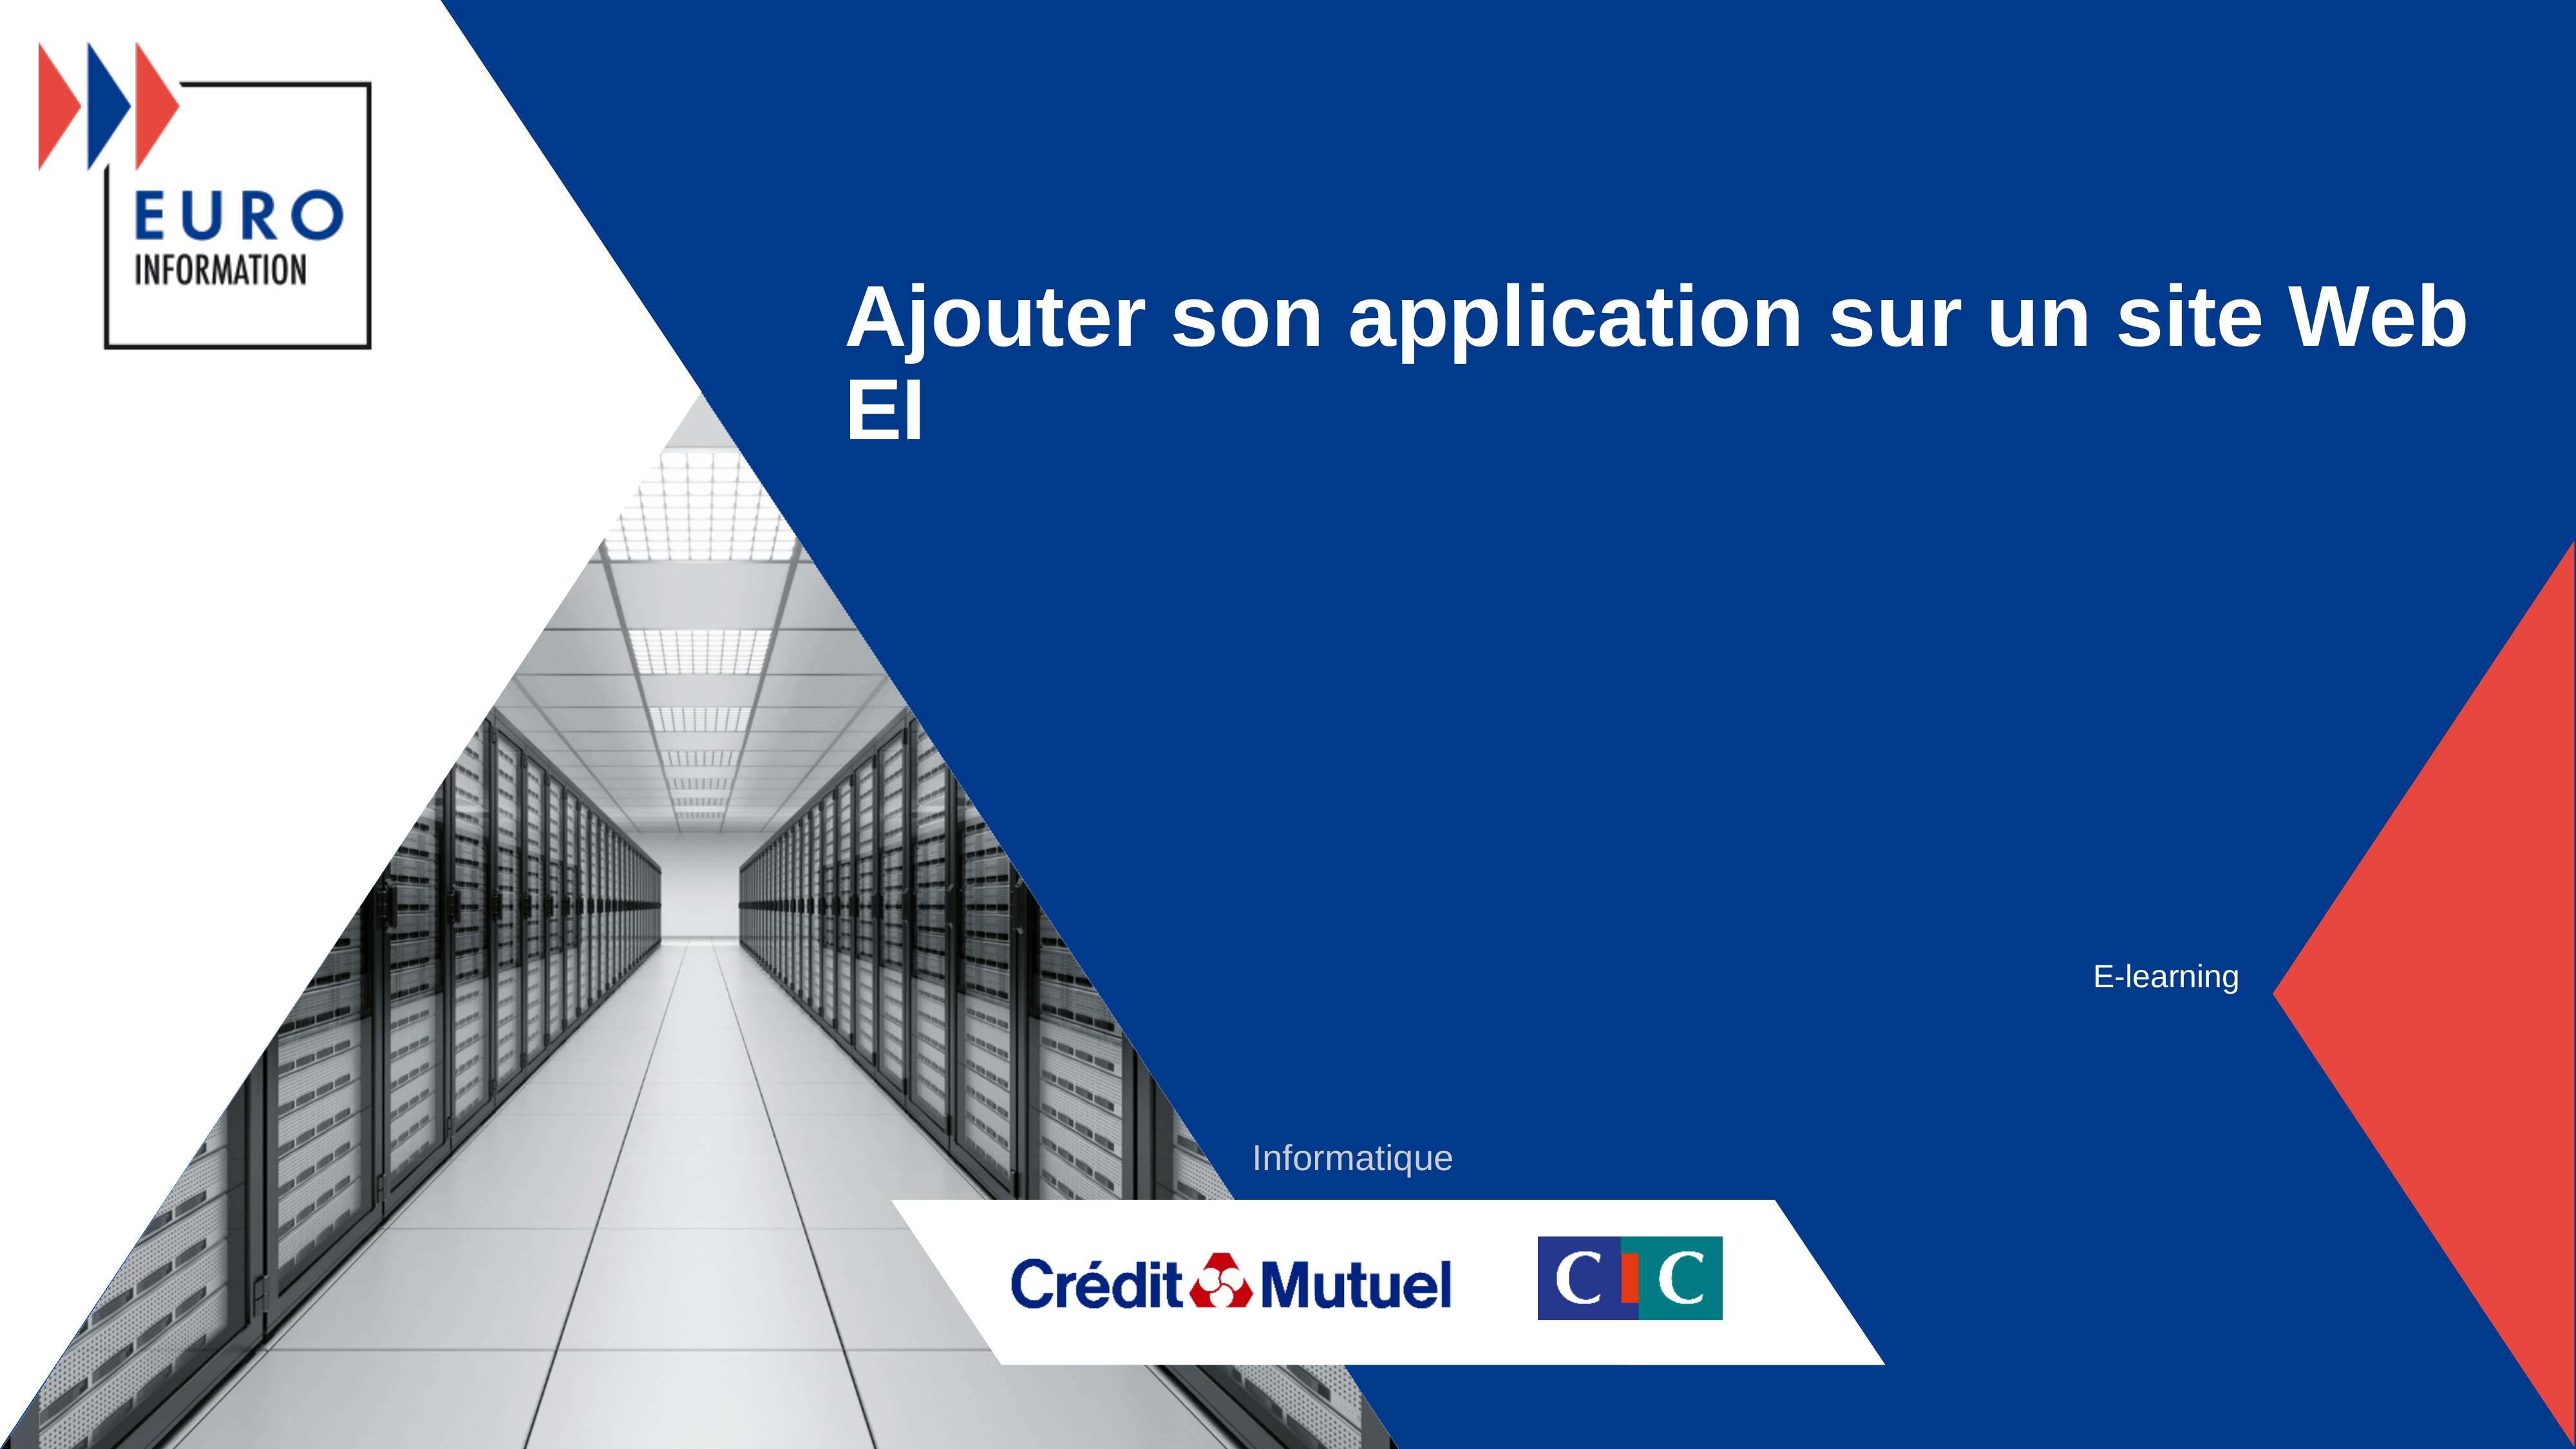

# Ajouter son application sur un site Web EI
E-learning